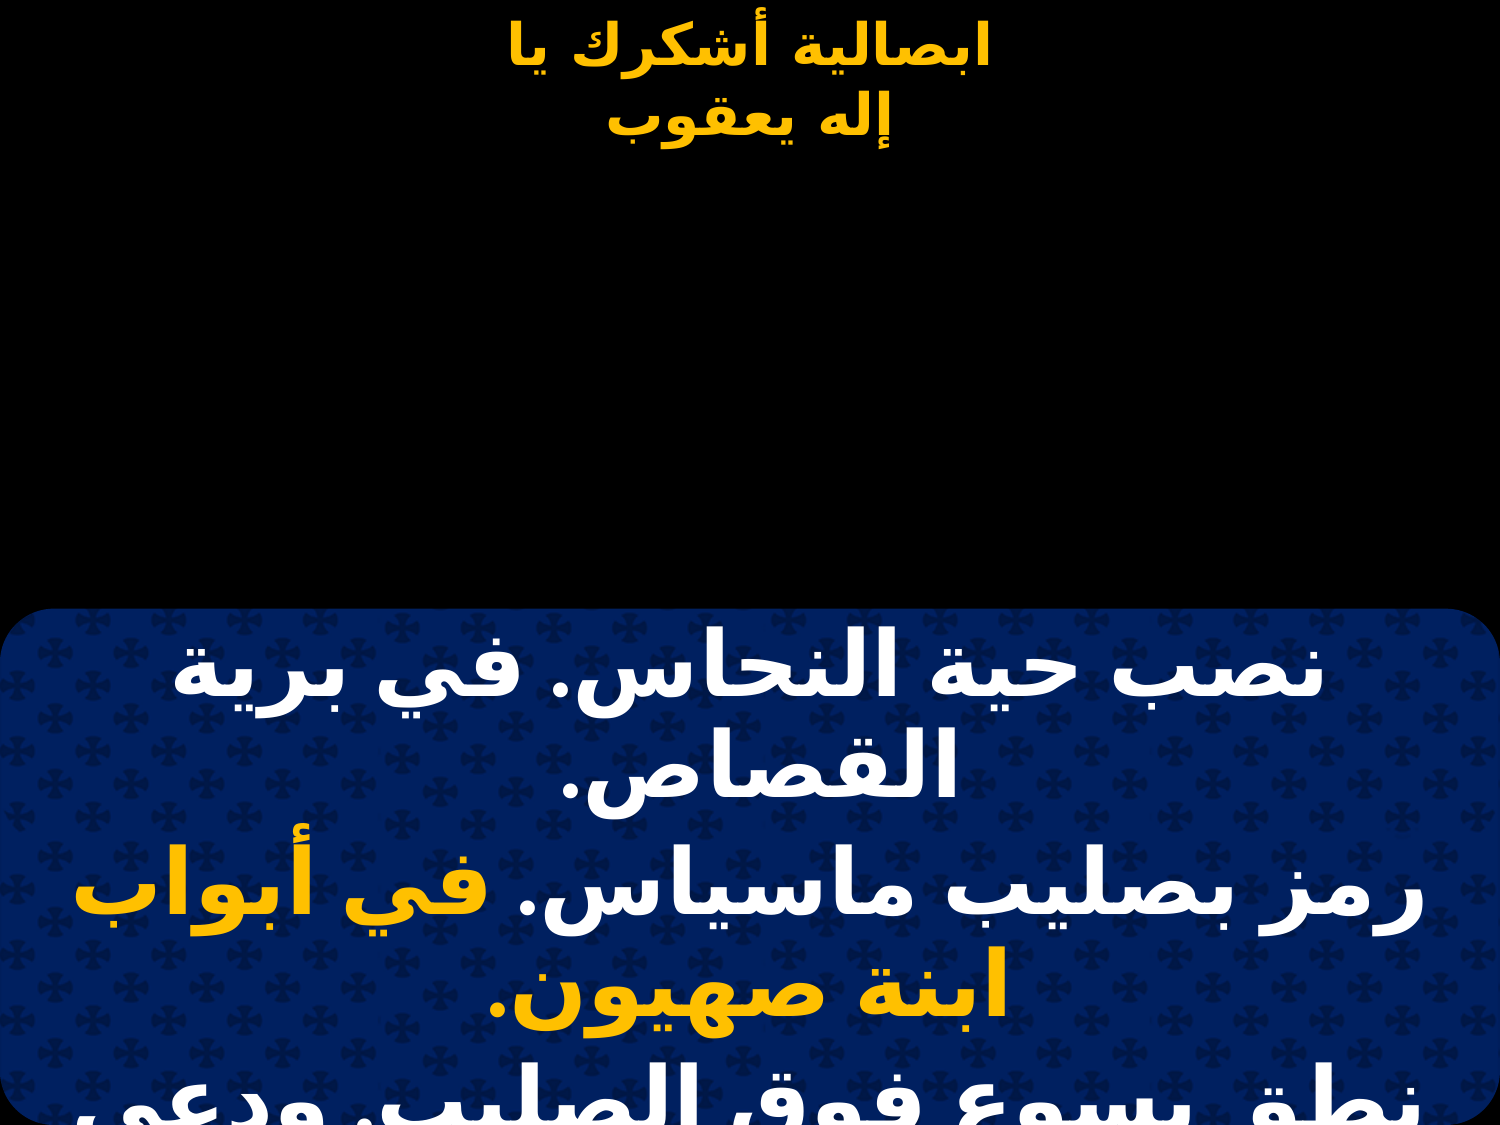

#
| نصب حية النحاس. في برية القصاص. |
| --- |
| رمز بصليب ماسياس. في أبواب ابنة صهيون. |
| نطق يسوع فوق الصليب. ودعى أمه والحبيب. |
| يوحنا عالي النصيب. في أبواب ابنة صهيون. |